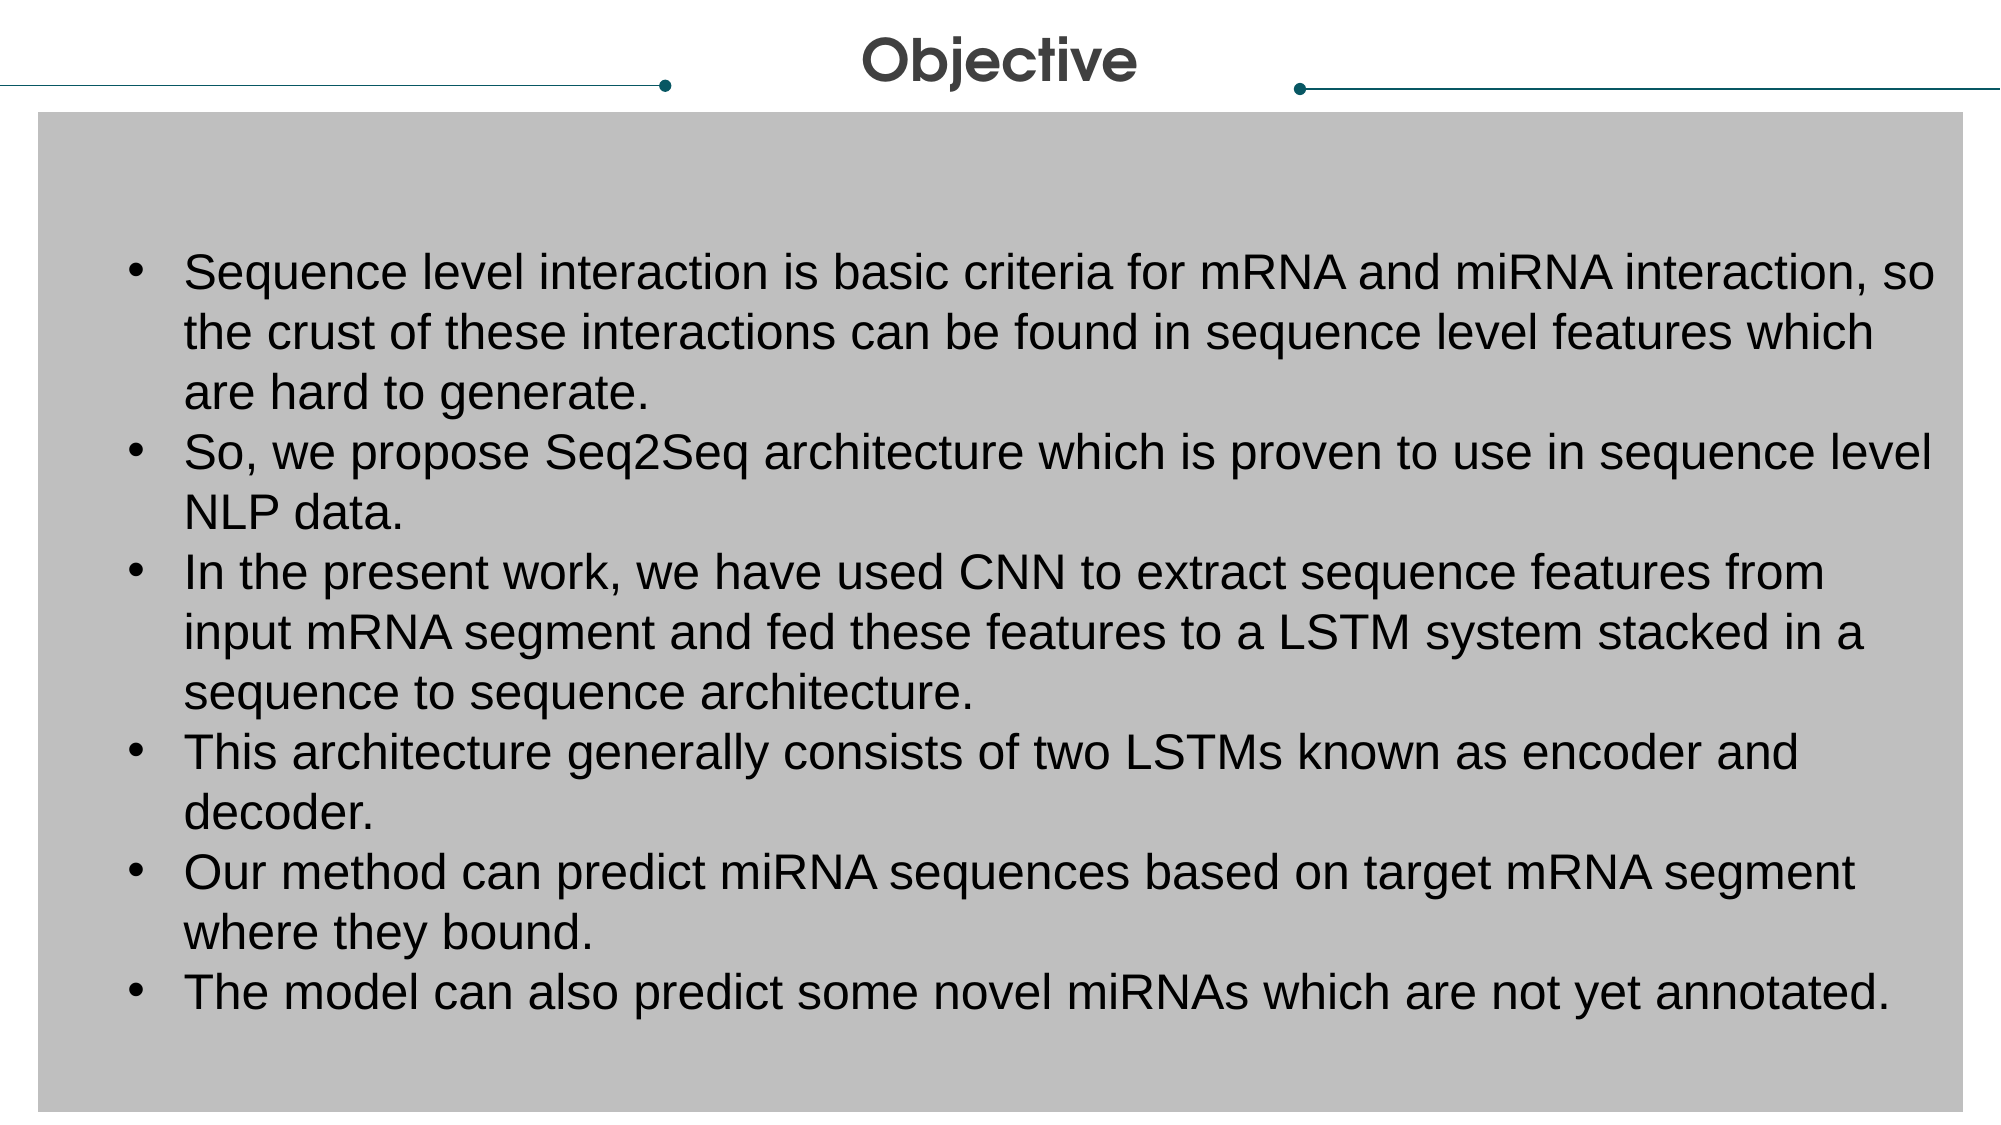

Objective

Sequence level interaction is basic criteria for mRNA and miRNA interaction, so the crust of these interactions can be found in sequence level features which are hard to generate.
So, we propose Seq2Seq architecture which is proven to use in sequence level NLP data.
In the present work, we have used CNN to extract sequence features from input mRNA segment and fed these features to a LSTM system stacked in a sequence to sequence architecture.
This architecture generally consists of two LSTMs known as encoder and decoder.
Our method can predict miRNA sequences based on target mRNA segment where they bound.
The model can also predict some novel miRNAs which are not yet annotated.

12